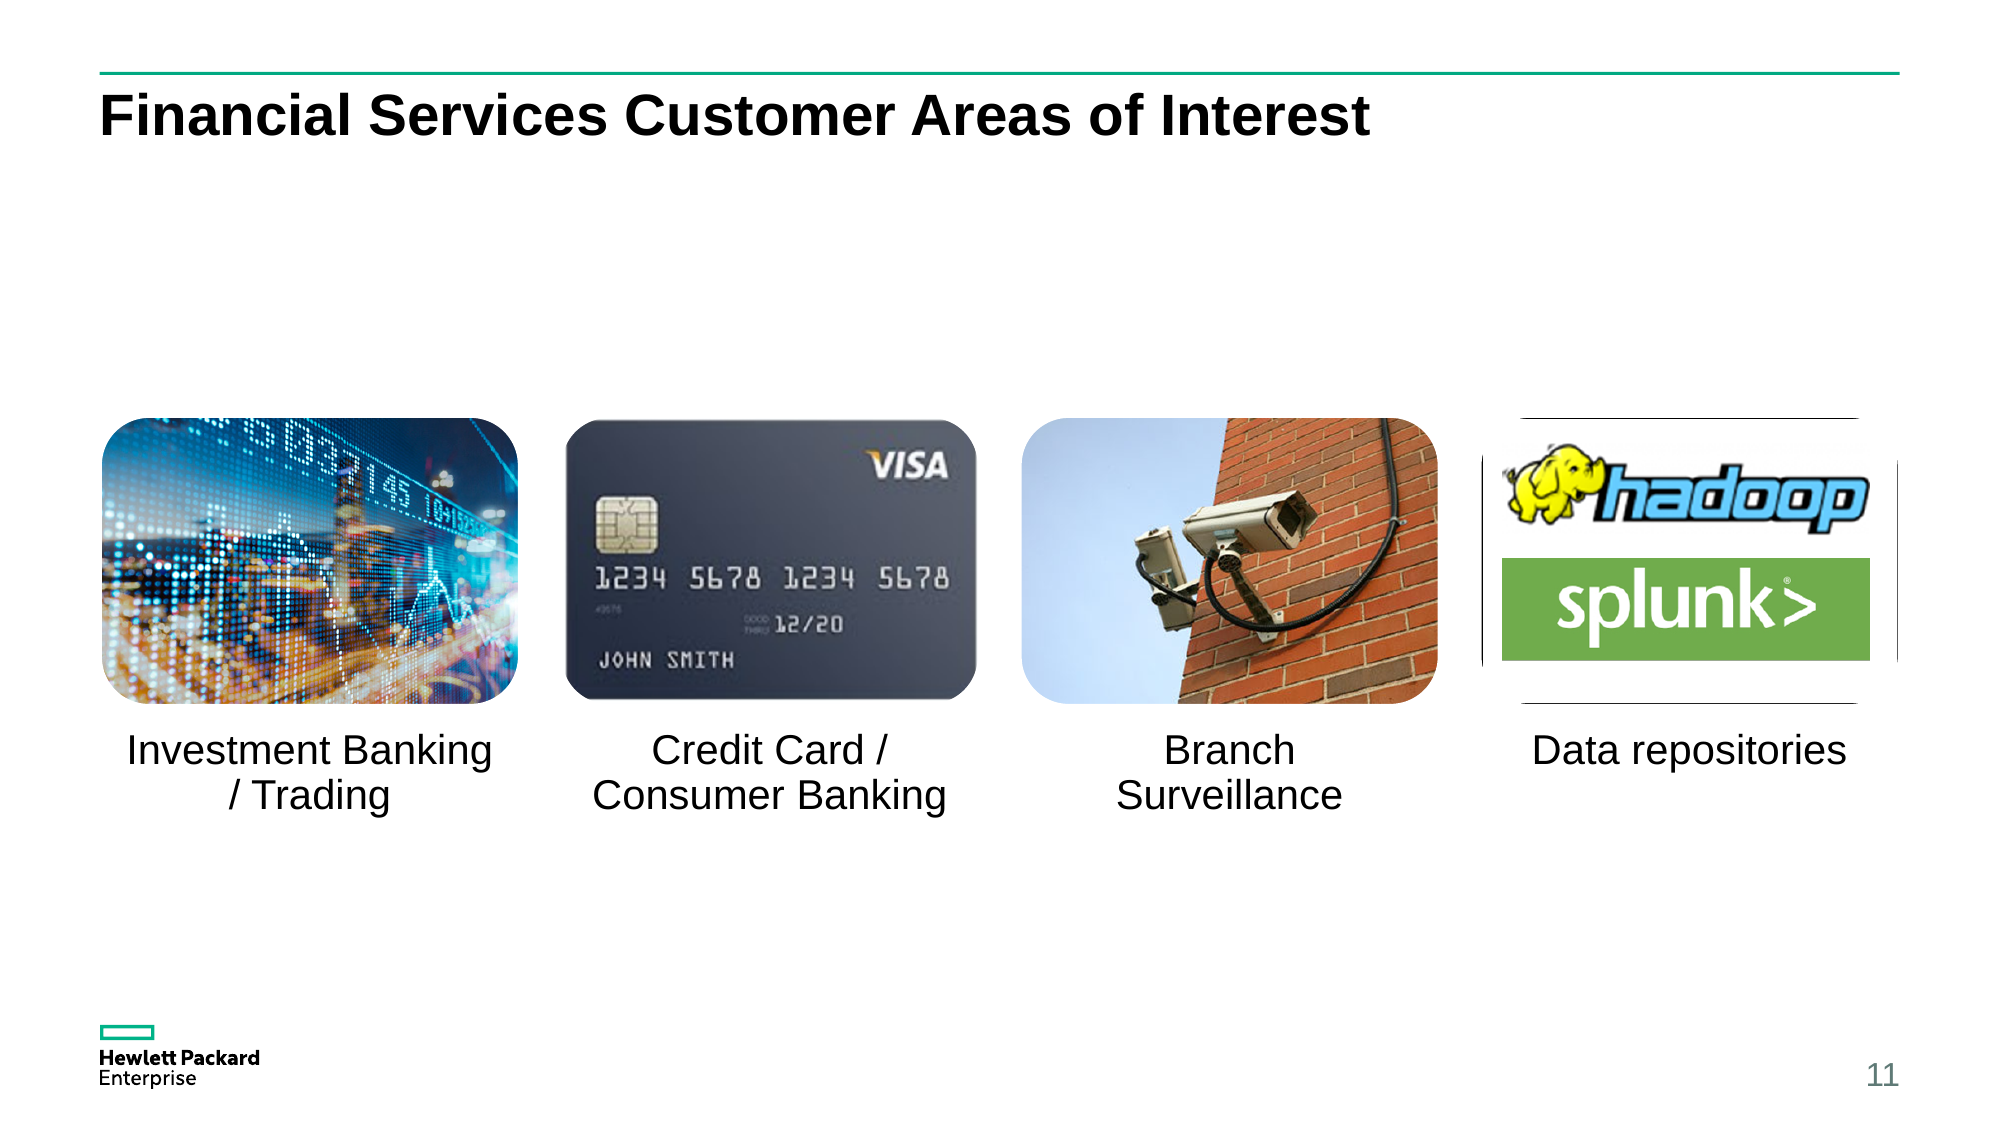

# Financial Services Customer Areas of Interest
Investment Banking / Trading
Credit Card / Consumer Banking
Branch Surveillance
Data repositories
11